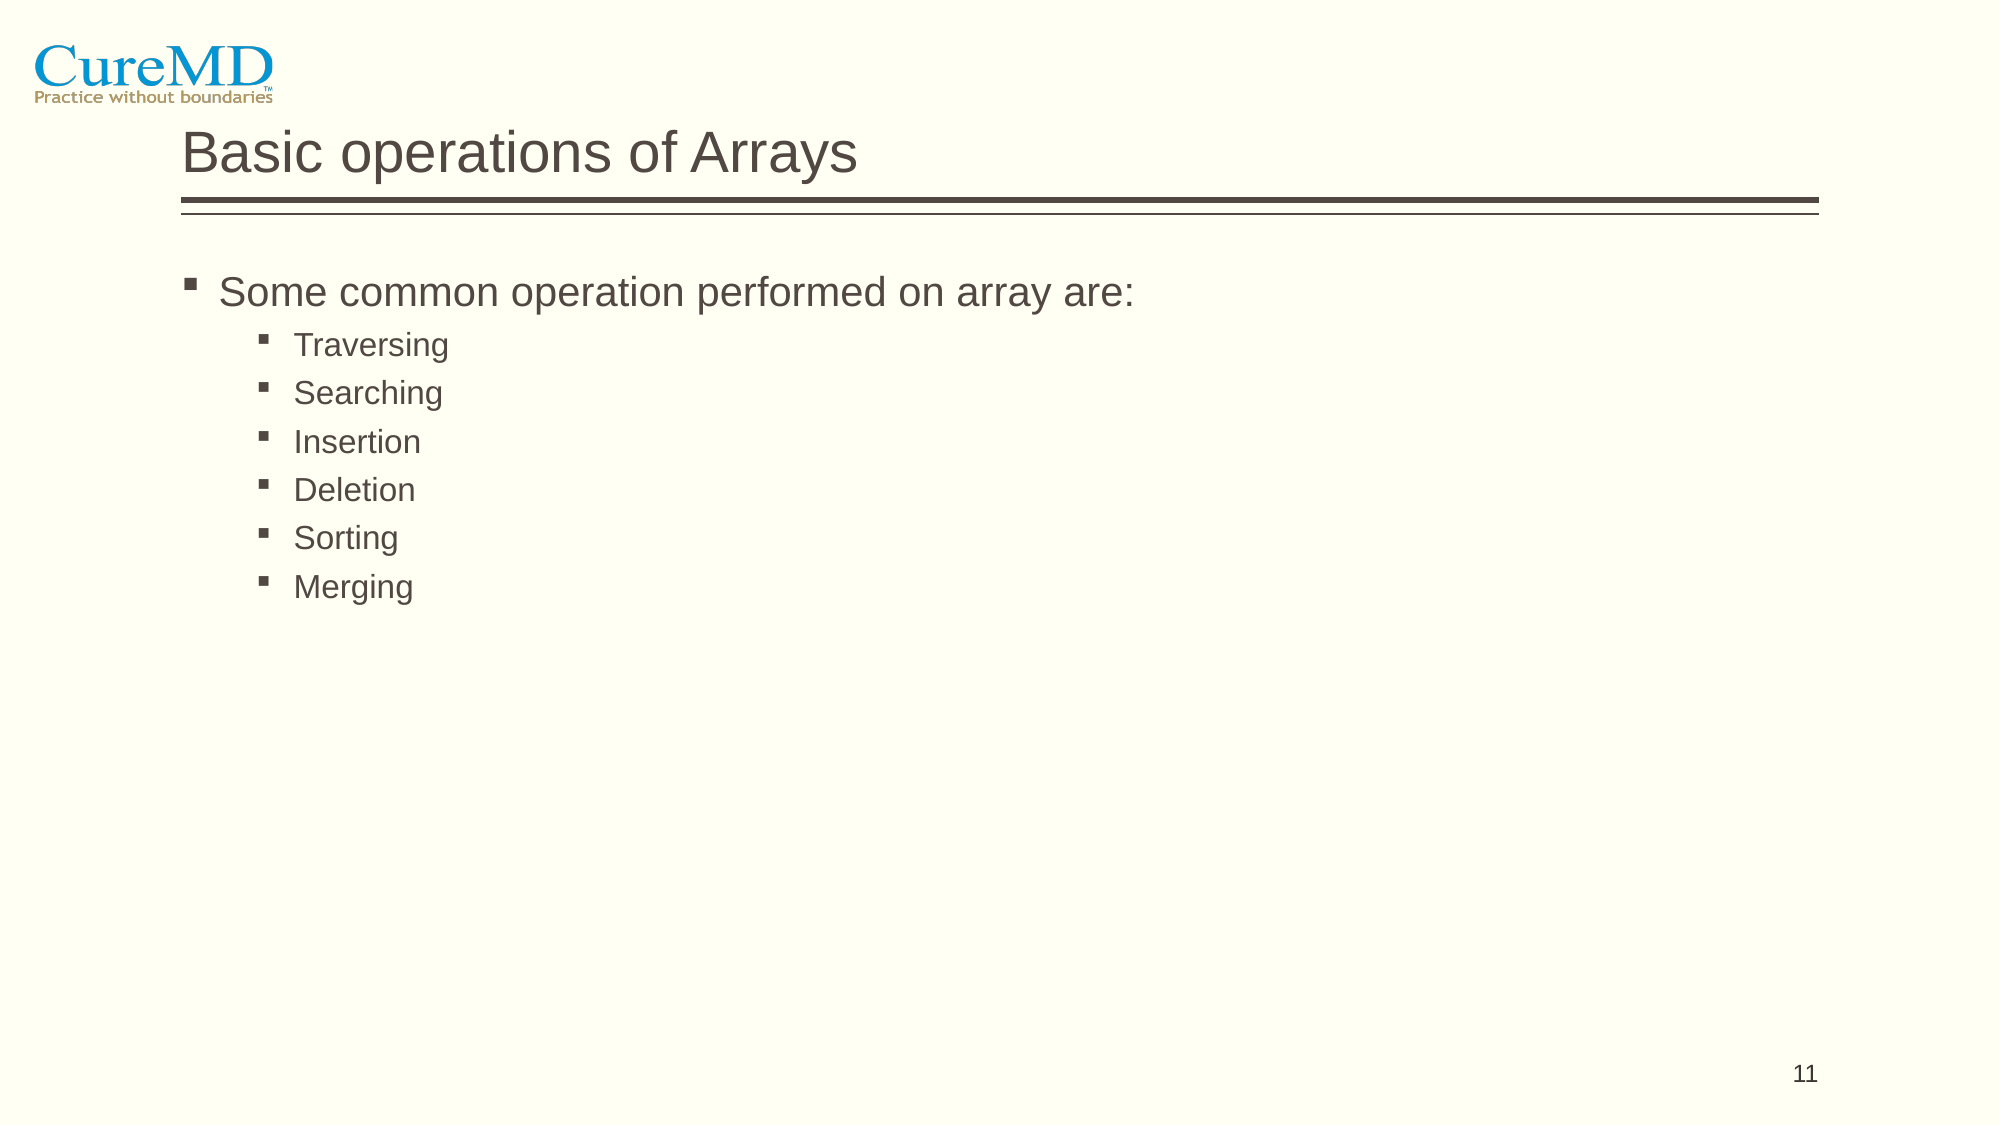

# Basic operations of Arrays
Some common operation performed on array are:
Traversing
Searching
Insertion
Deletion
Sorting
Merging
11